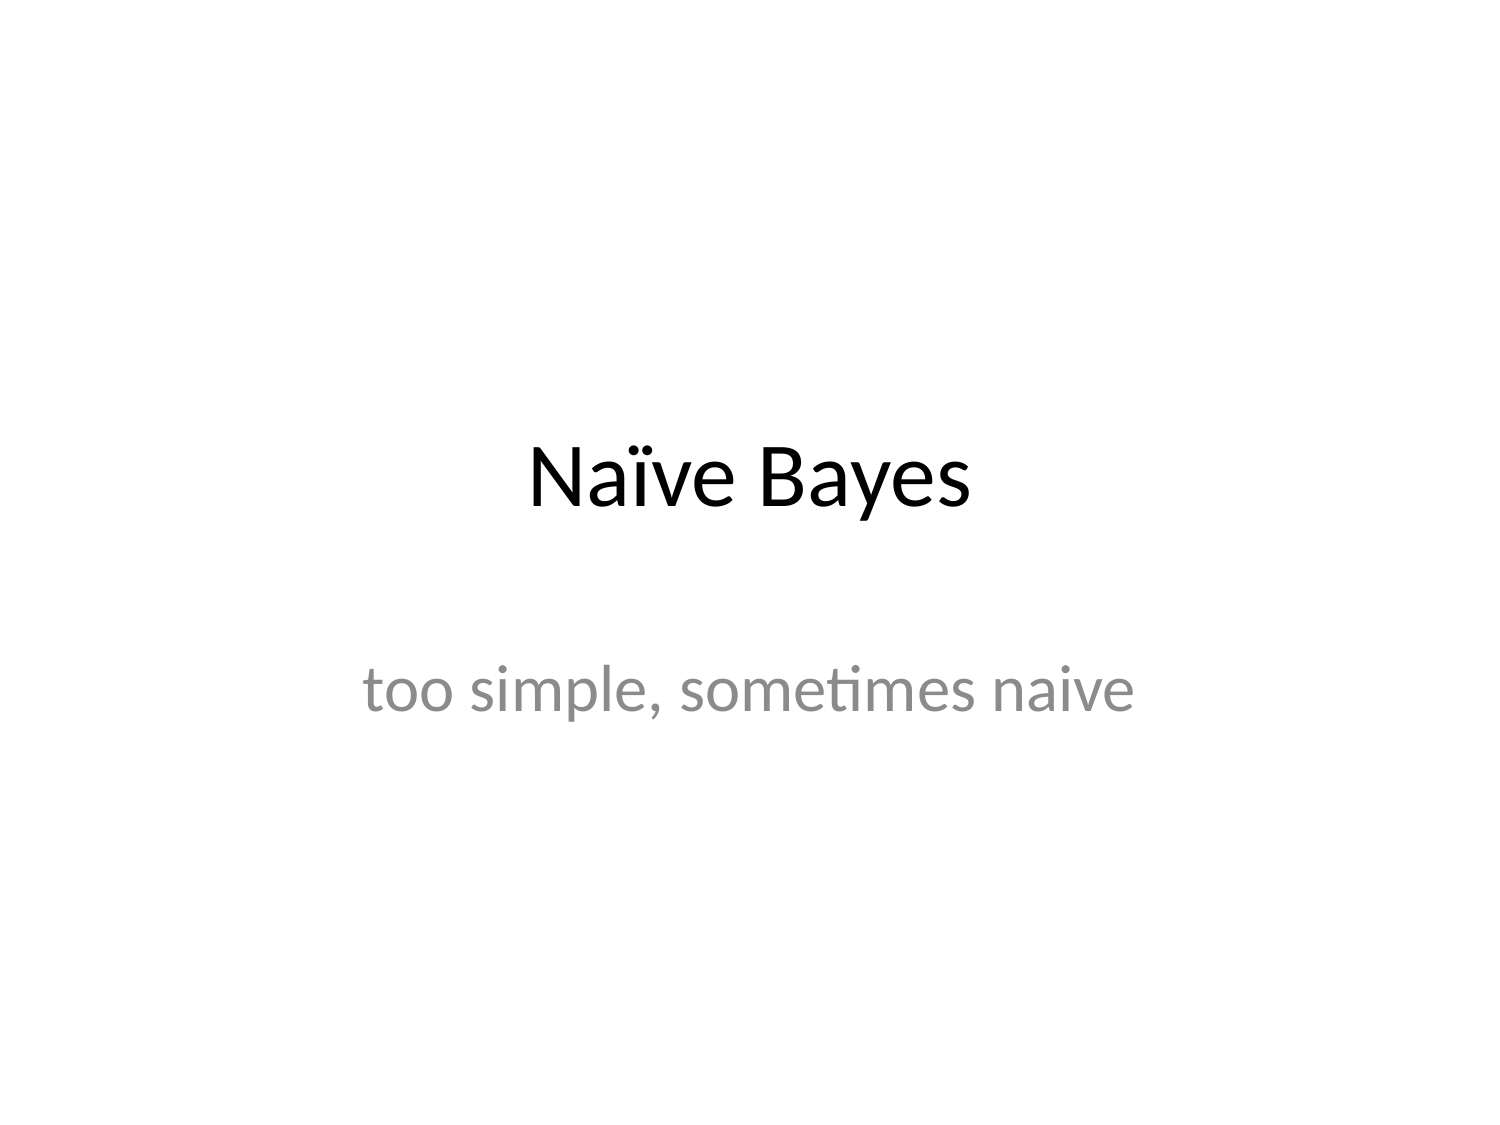

# Naïve Bayes
too simple, sometimes naive